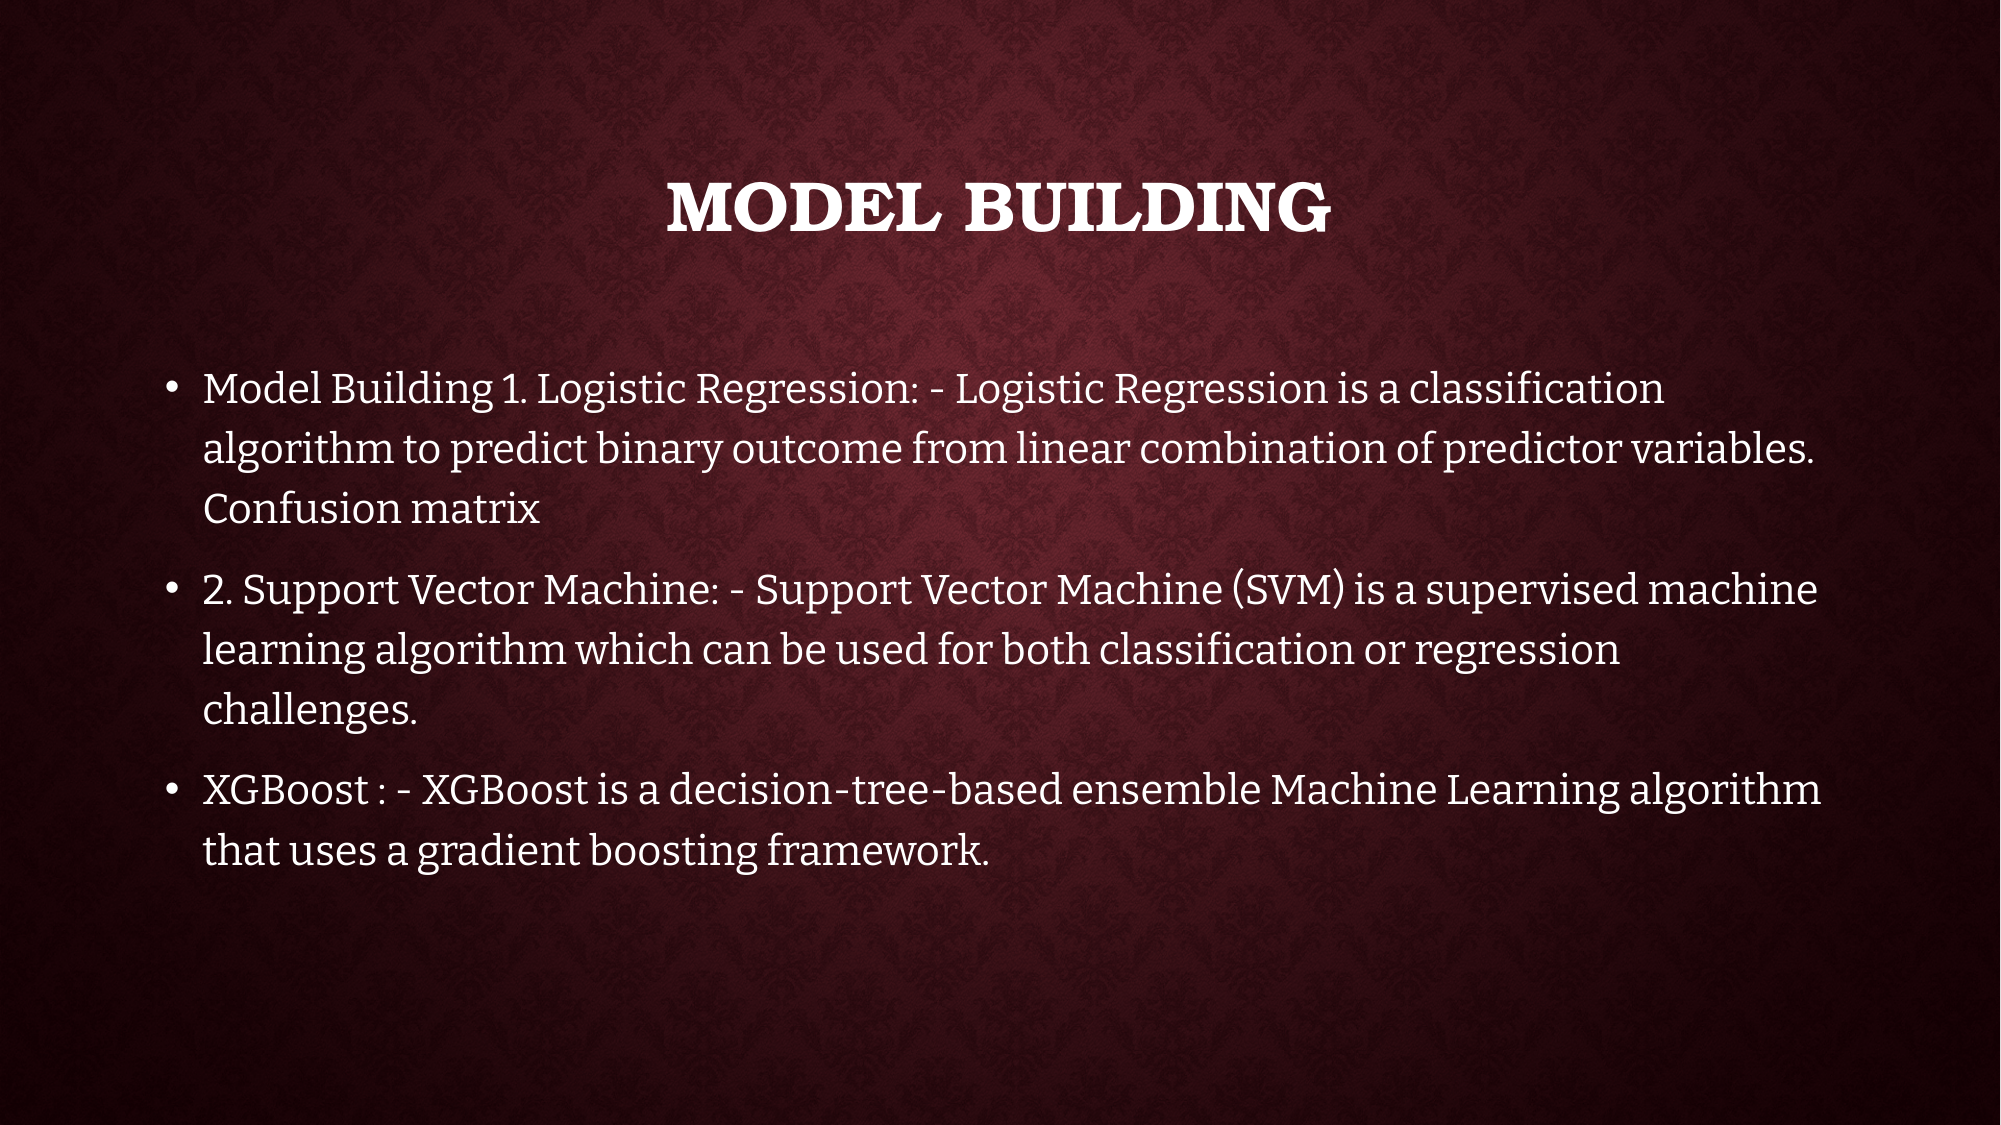

# Model Building
Model Building 1. Logistic Regression: - Logistic Regression is a classification algorithm to predict binary outcome from linear combination of predictor variables. Confusion matrix
2. Support Vector Machine: - Support Vector Machine (SVM) is a supervised machine learning algorithm which can be used for both classification or regression challenges.
XGBoost : - XGBoost is a decision-tree-based ensemble Machine Learning algorithm that uses a gradient boosting framework.